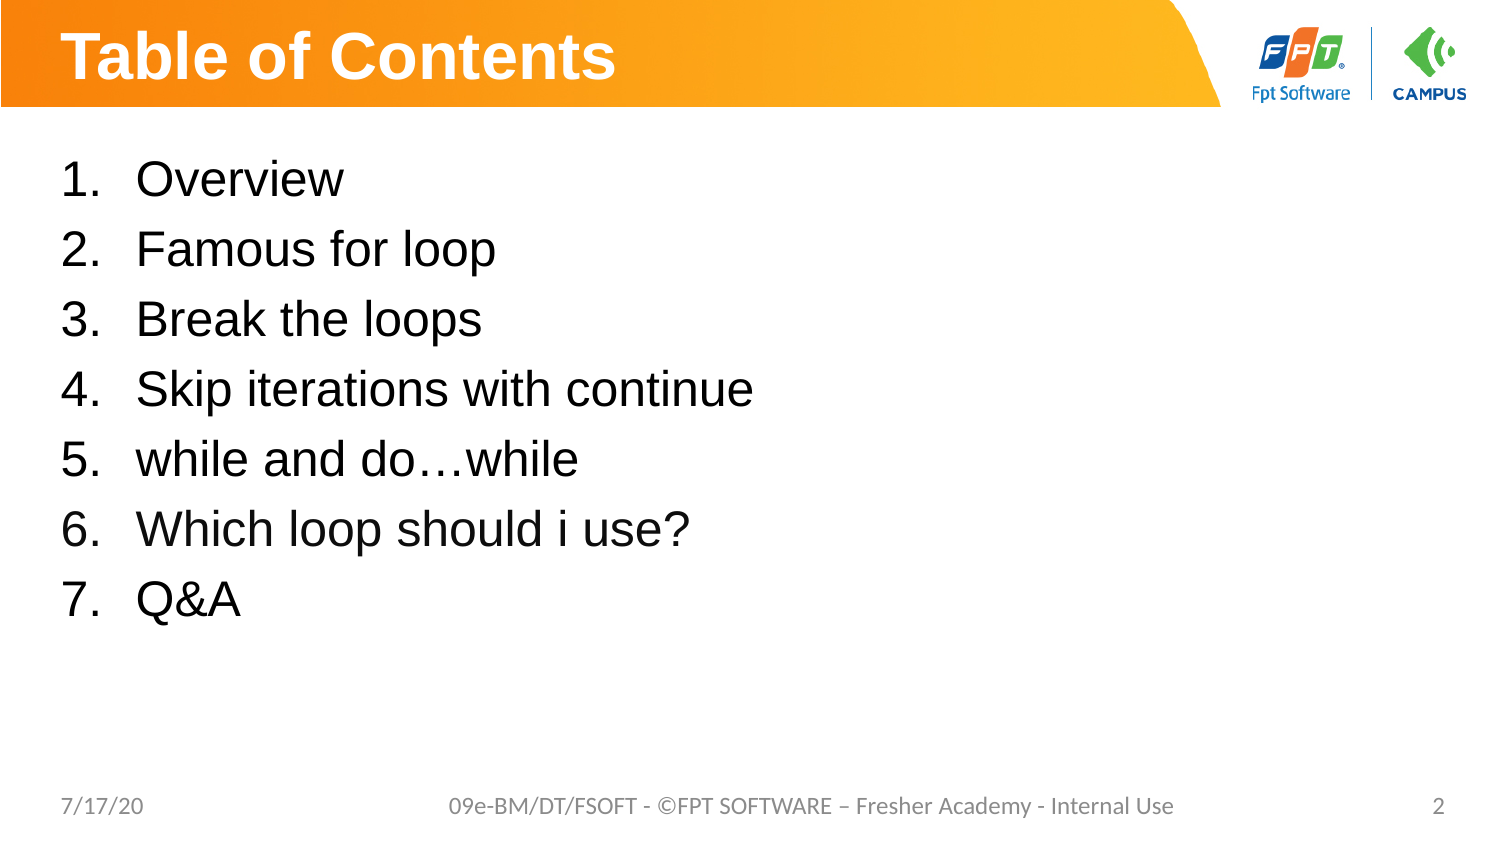

# Table of Contents
Overview
Famous for loop
Break the loops
Skip iterations with continue
while and do…while
Which loop should i use?
Q&A

7/17/20
09e-BM/DT/FSOFT - ©FPT SOFTWARE – Fresher Academy - Internal Use
2